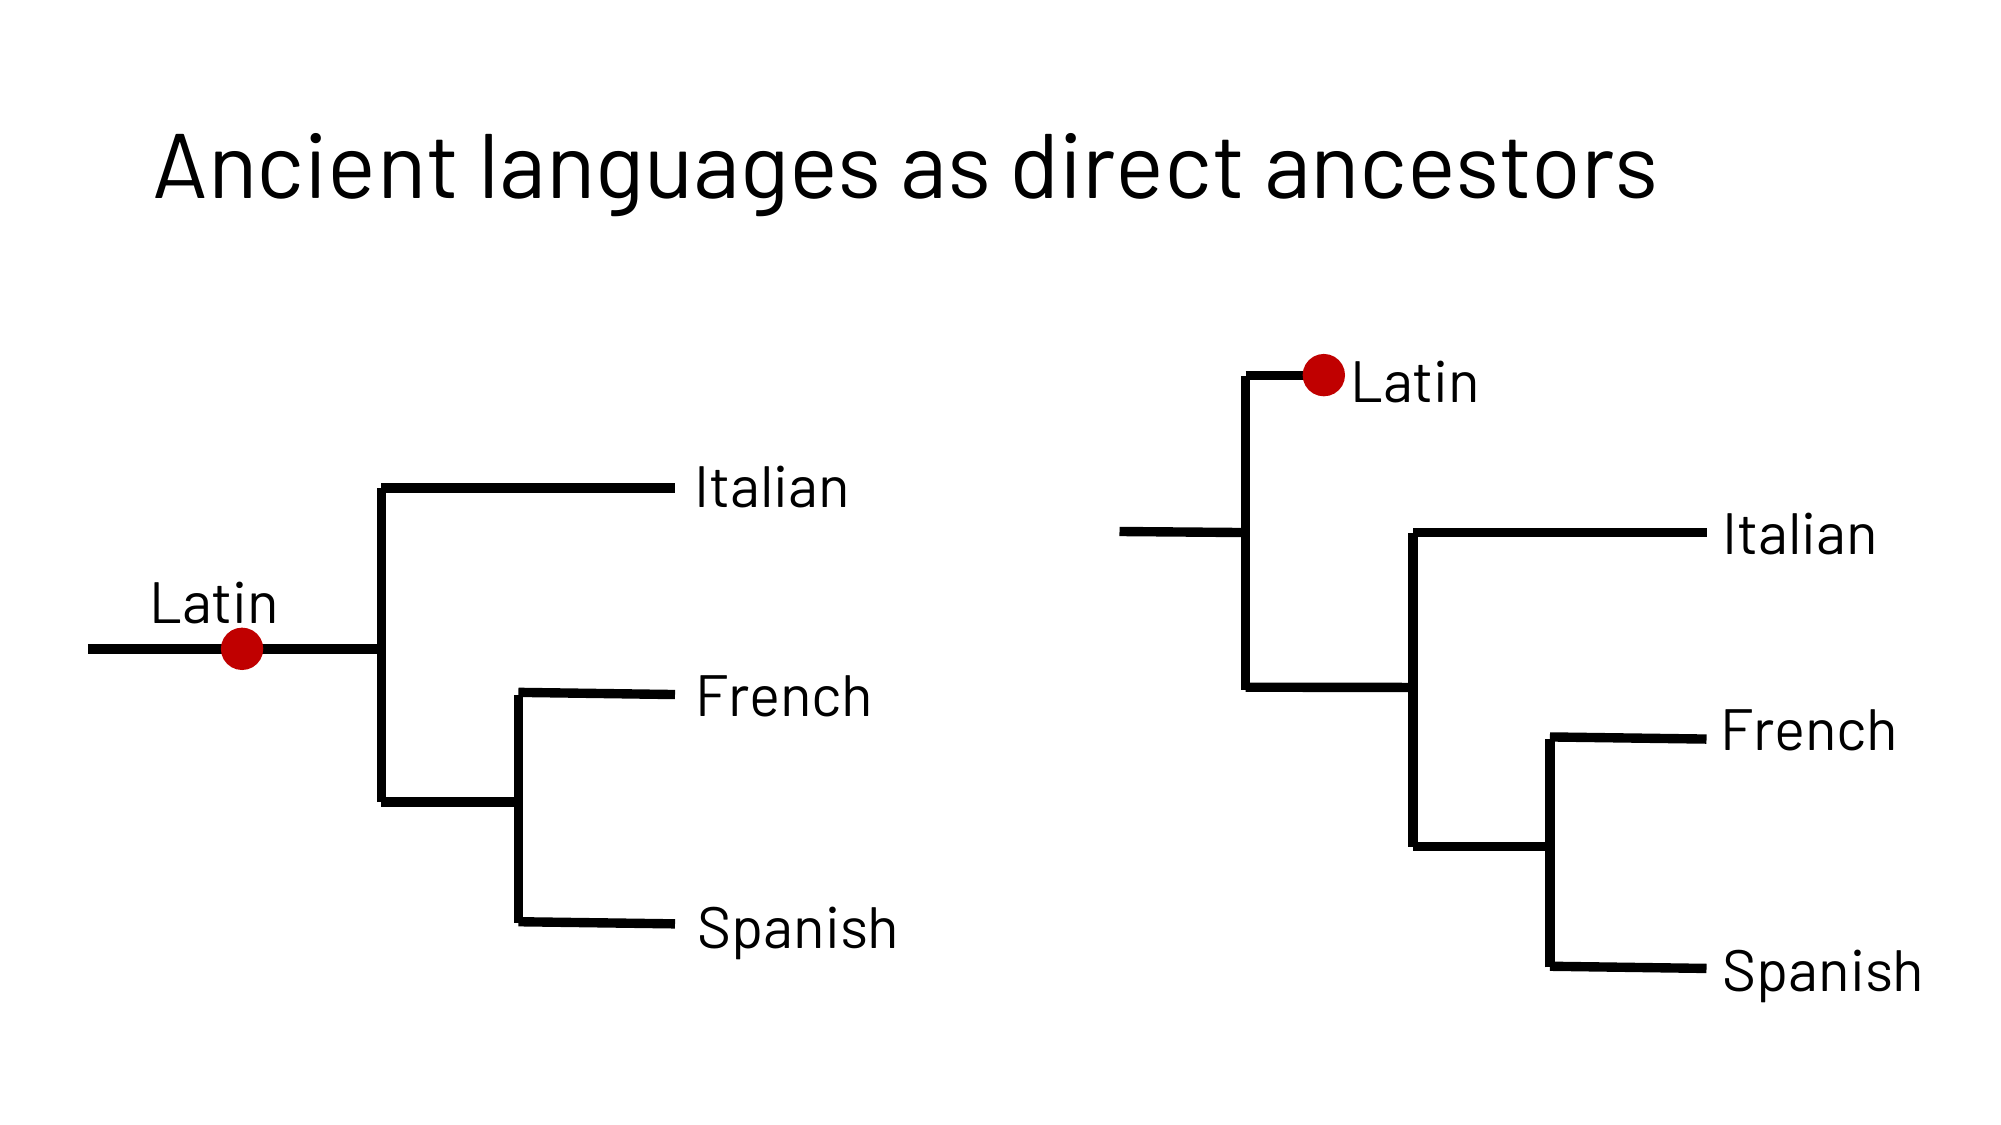

# Ancient languages as direct ancestors
Latin

Italian
Italian
Latin

French
French
Spanish
Spanish